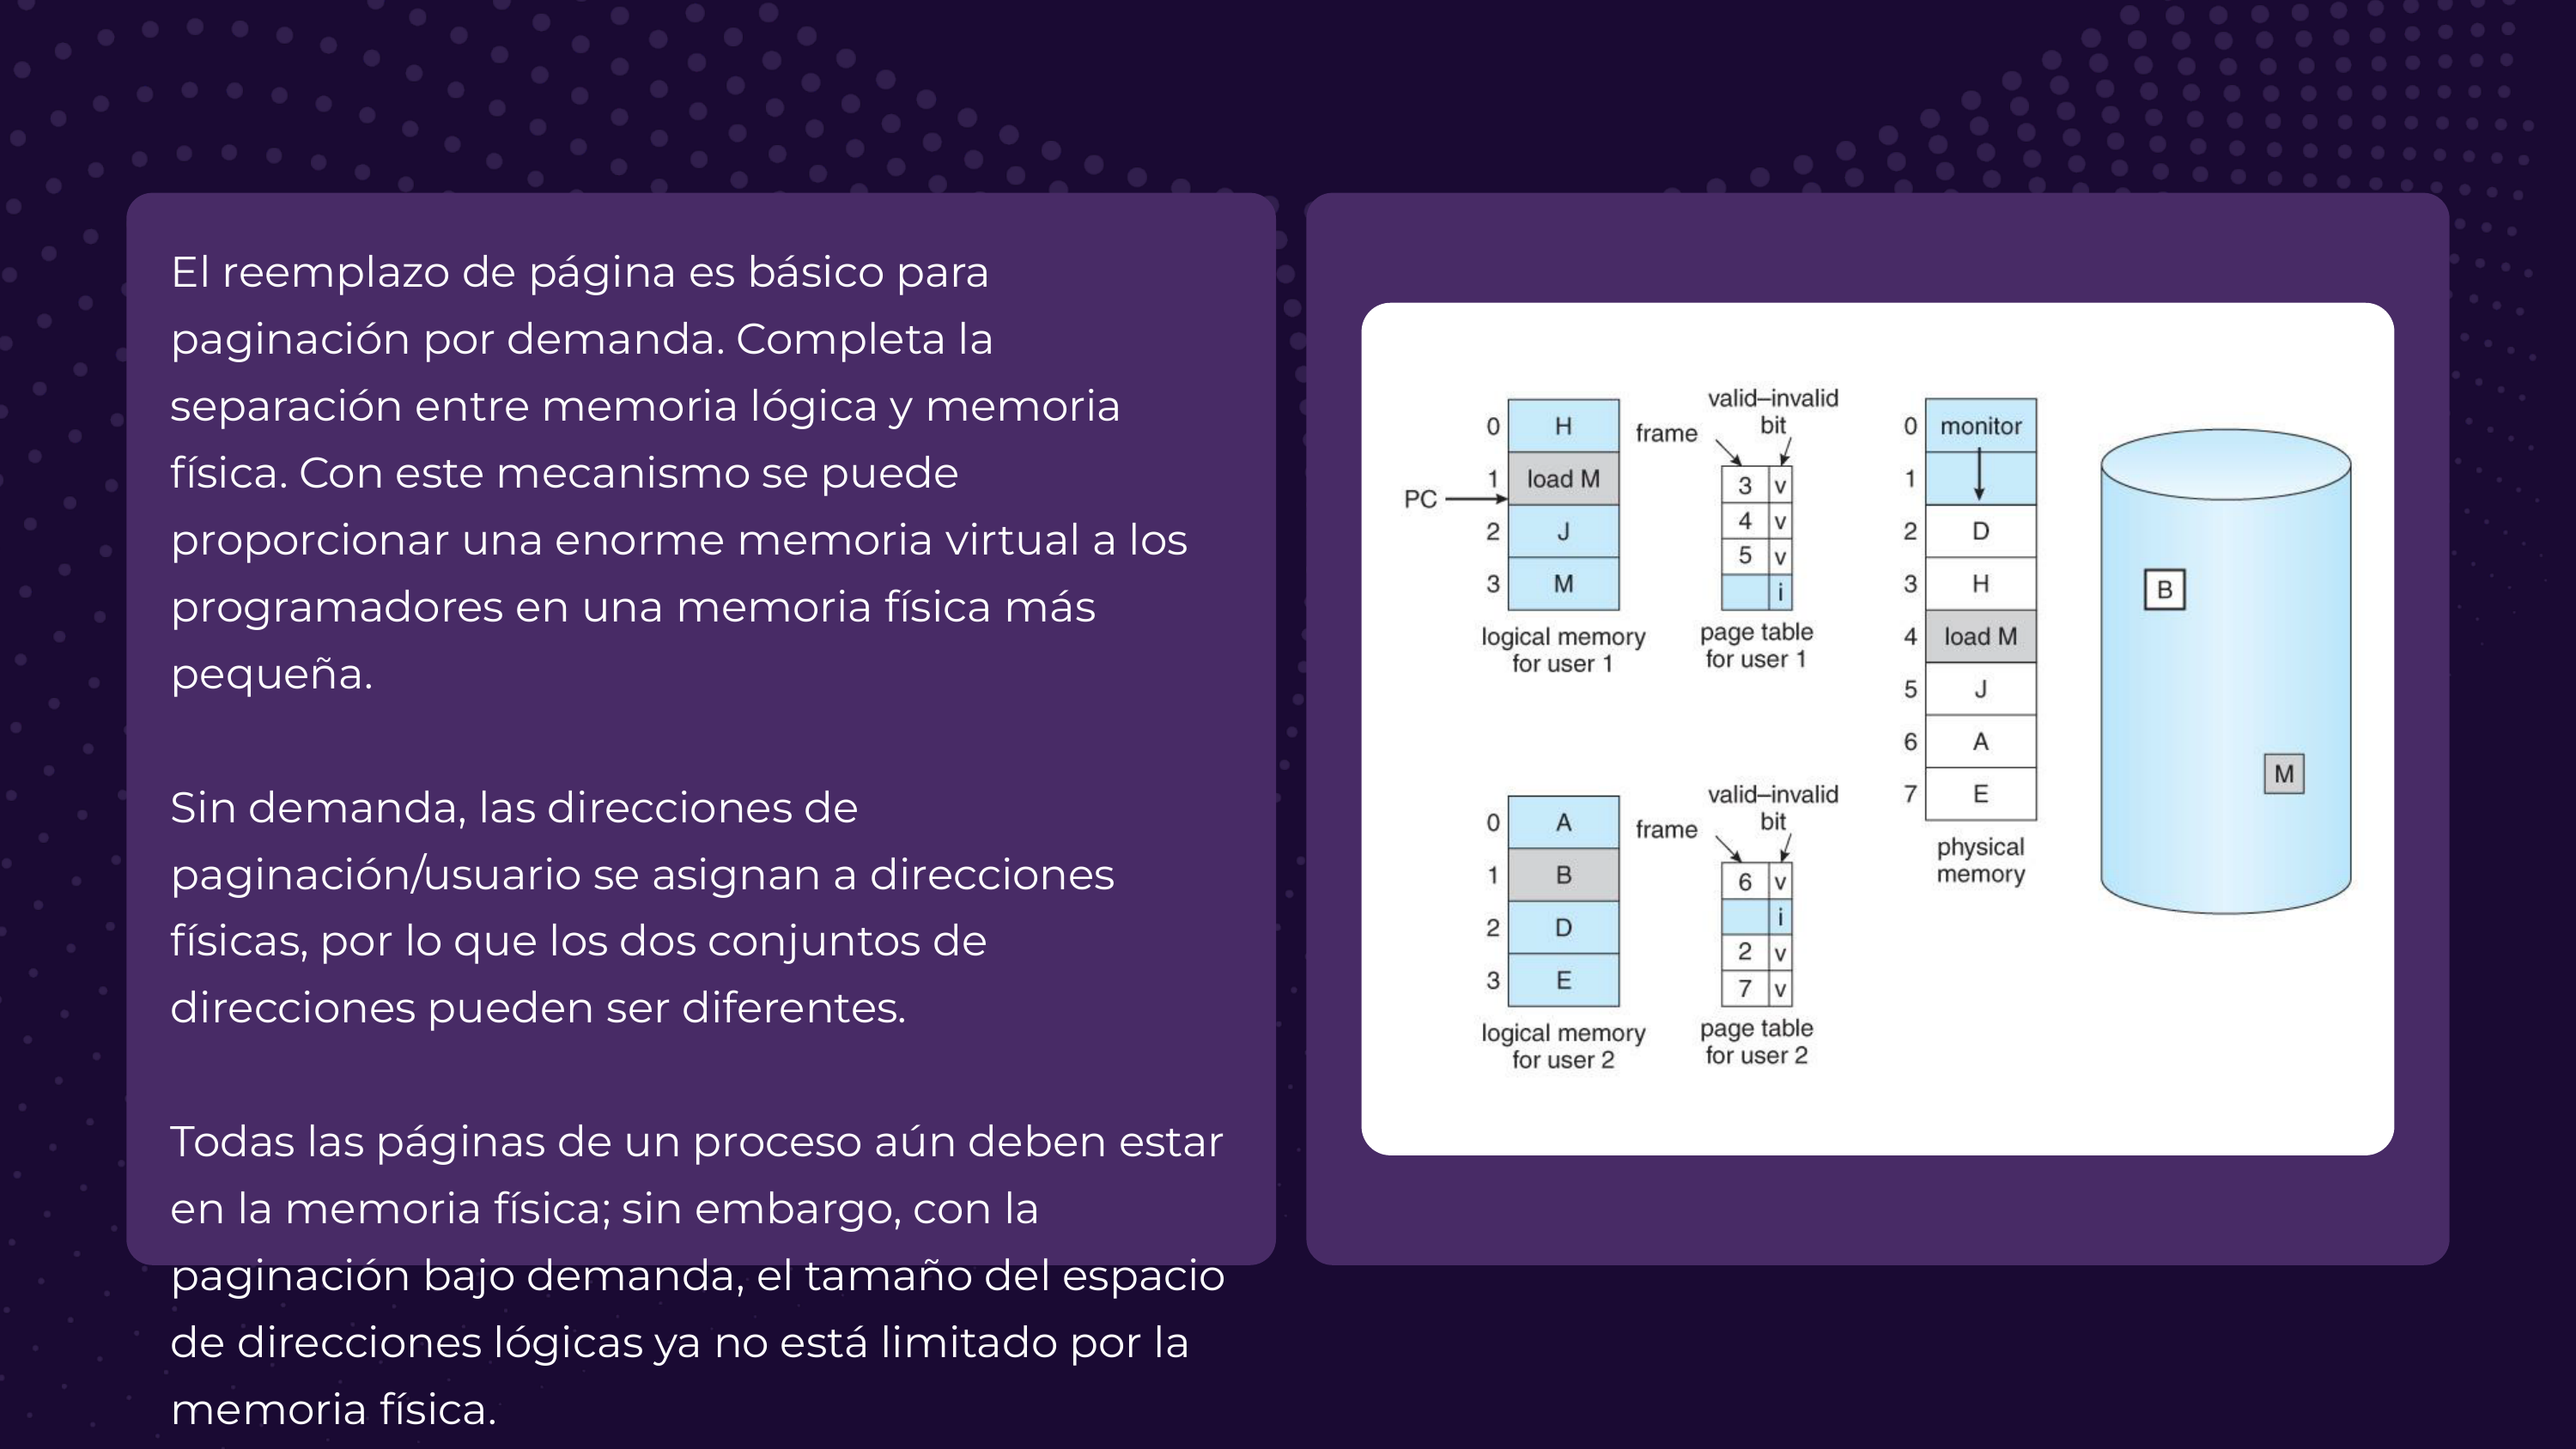

El reemplazo de página es básico para paginación por demanda. Completa la separación entre memoria lógica y memoria física. Con este mecanismo se puede proporcionar una enorme memoria virtual a los programadores en una memoria física más pequeña.

Sin demanda, las direcciones de paginación/usuario se asignan a direcciones físicas, por lo que los dos conjuntos de direcciones pueden ser diferentes.

Todas las páginas de un proceso aún deben estar en la memoria física; sin embargo, con la paginación bajo demanda, el tamaño del espacio de direcciones lógicas ya no está limitado por la memoria física.